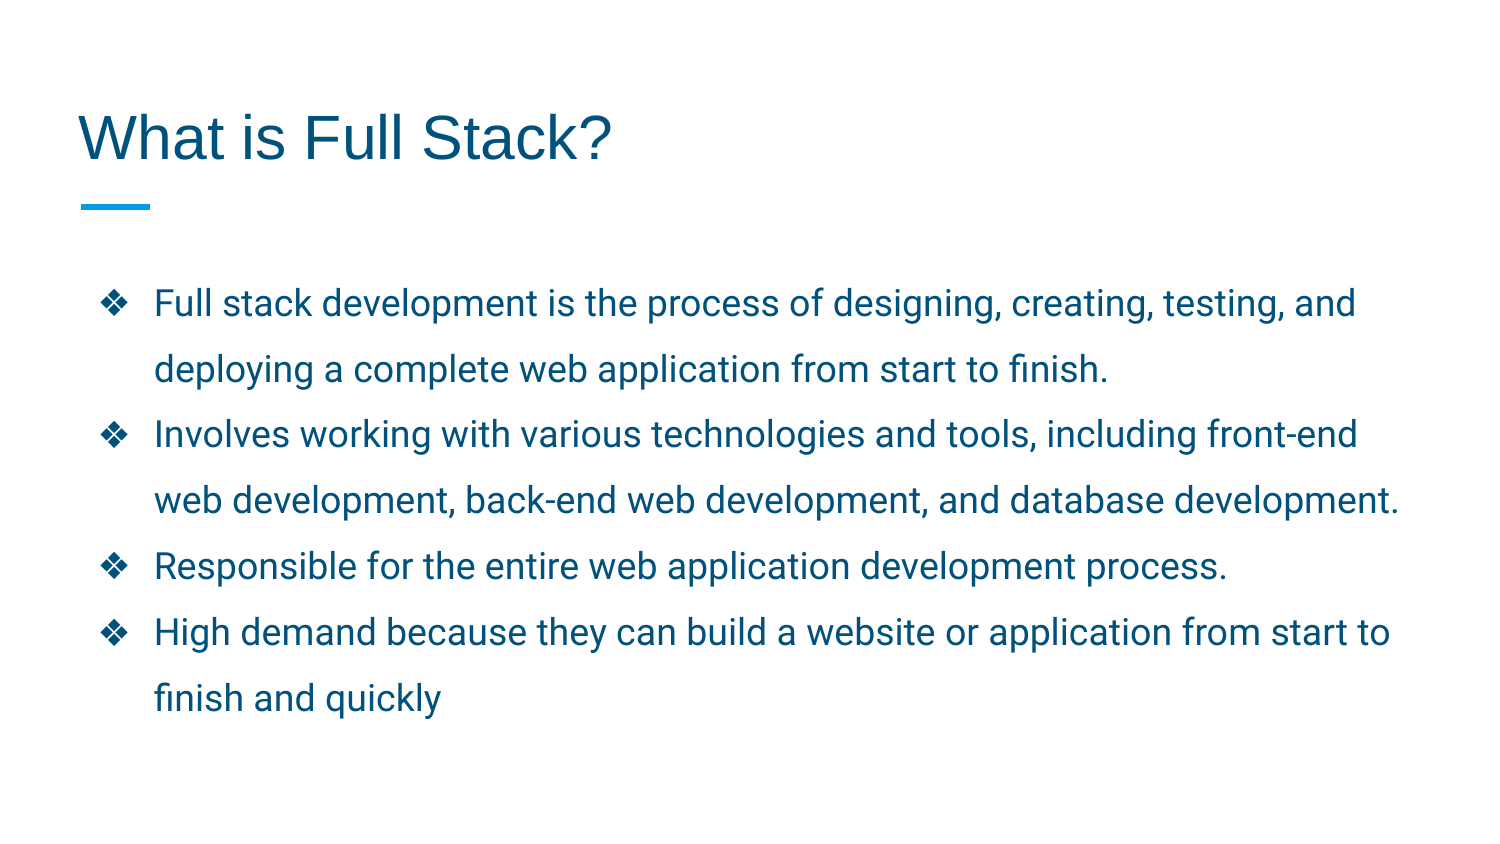

# What is Full Stack?
Full stack development is the process of designing, creating, testing, and deploying a complete web application from start to finish.
Involves working with various technologies and tools, including front-end web development, back-end web development, and database development.
Responsible for the entire web application development process.
High demand because they can build a website or application from start to finish and quickly